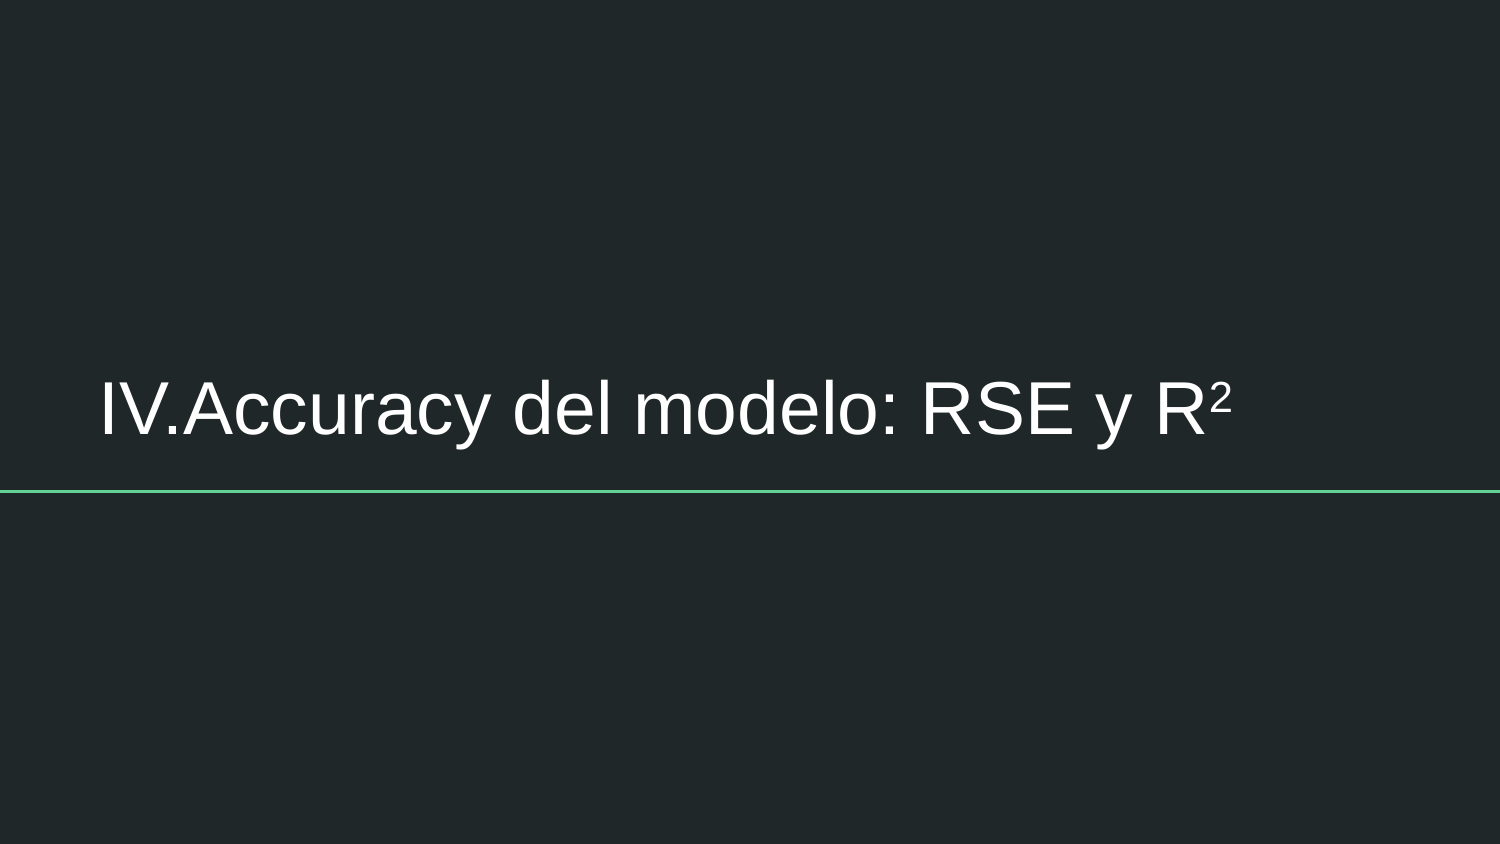

# IV.Accuracy del modelo: RSE y R2